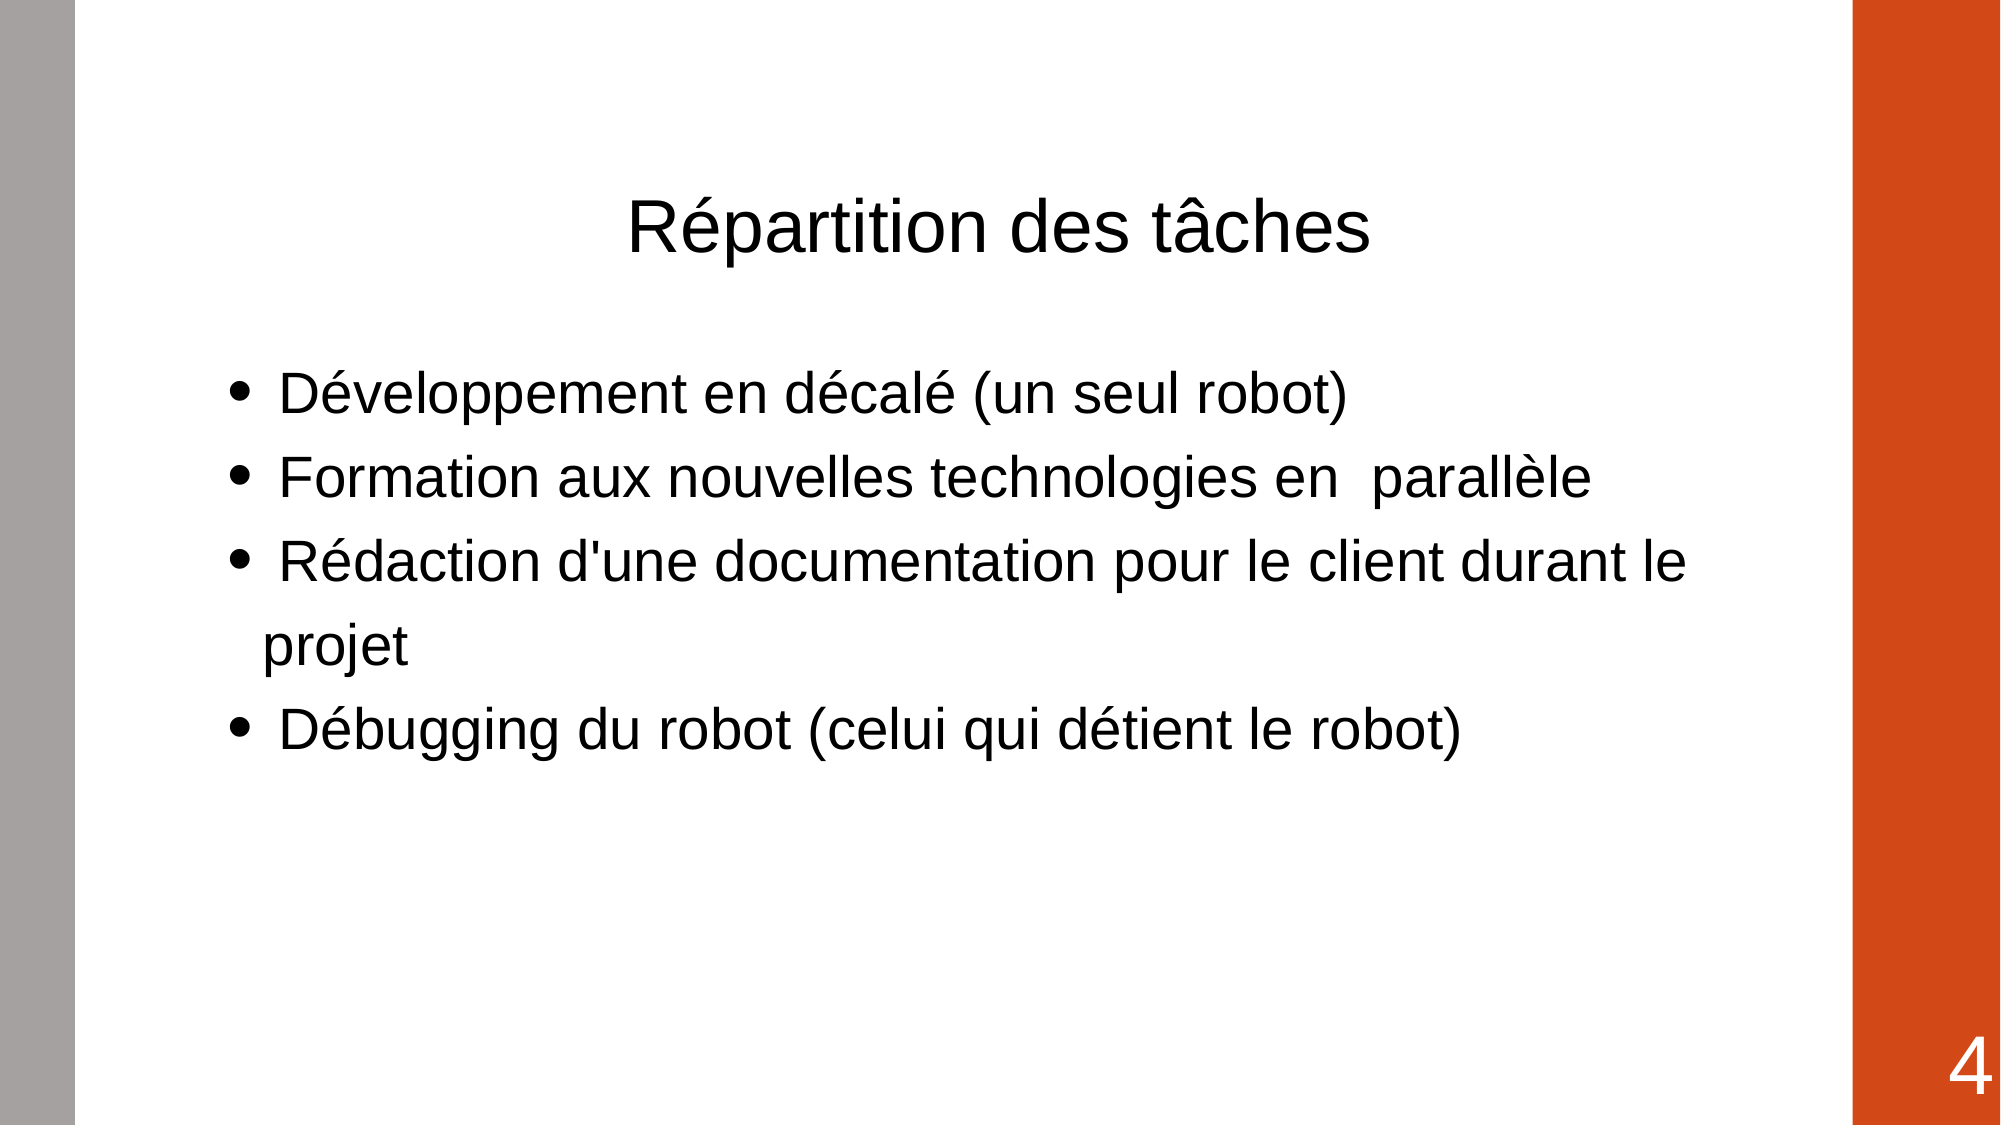

Répartition des tâches
 Développement en décalé (un seul robot)
 Formation aux nouvelles technologies en  parallèle
 Rédaction d'une documentation pour le client durant le projet
 Débugging du robot (celui qui détient le robot)
4
4